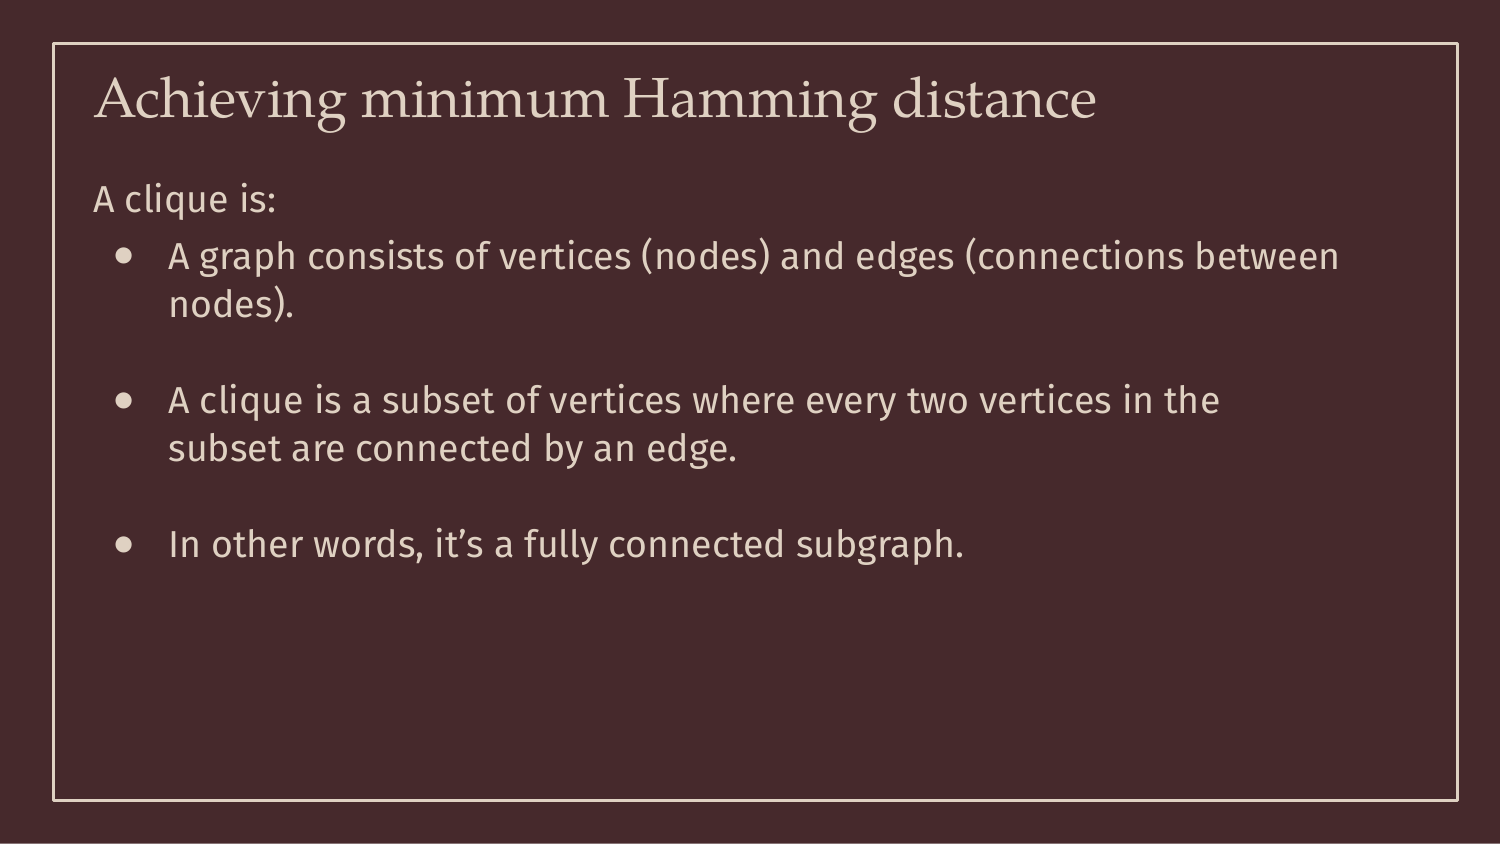

# Achieving minimum Hamming distance

A clique is:
A graph consists of vertices (nodes) and edges (connections between nodes).
A clique is a subset of vertices where every two vertices in the subset are connected by an edge.
In other words, it’s a fully connected subgraph.